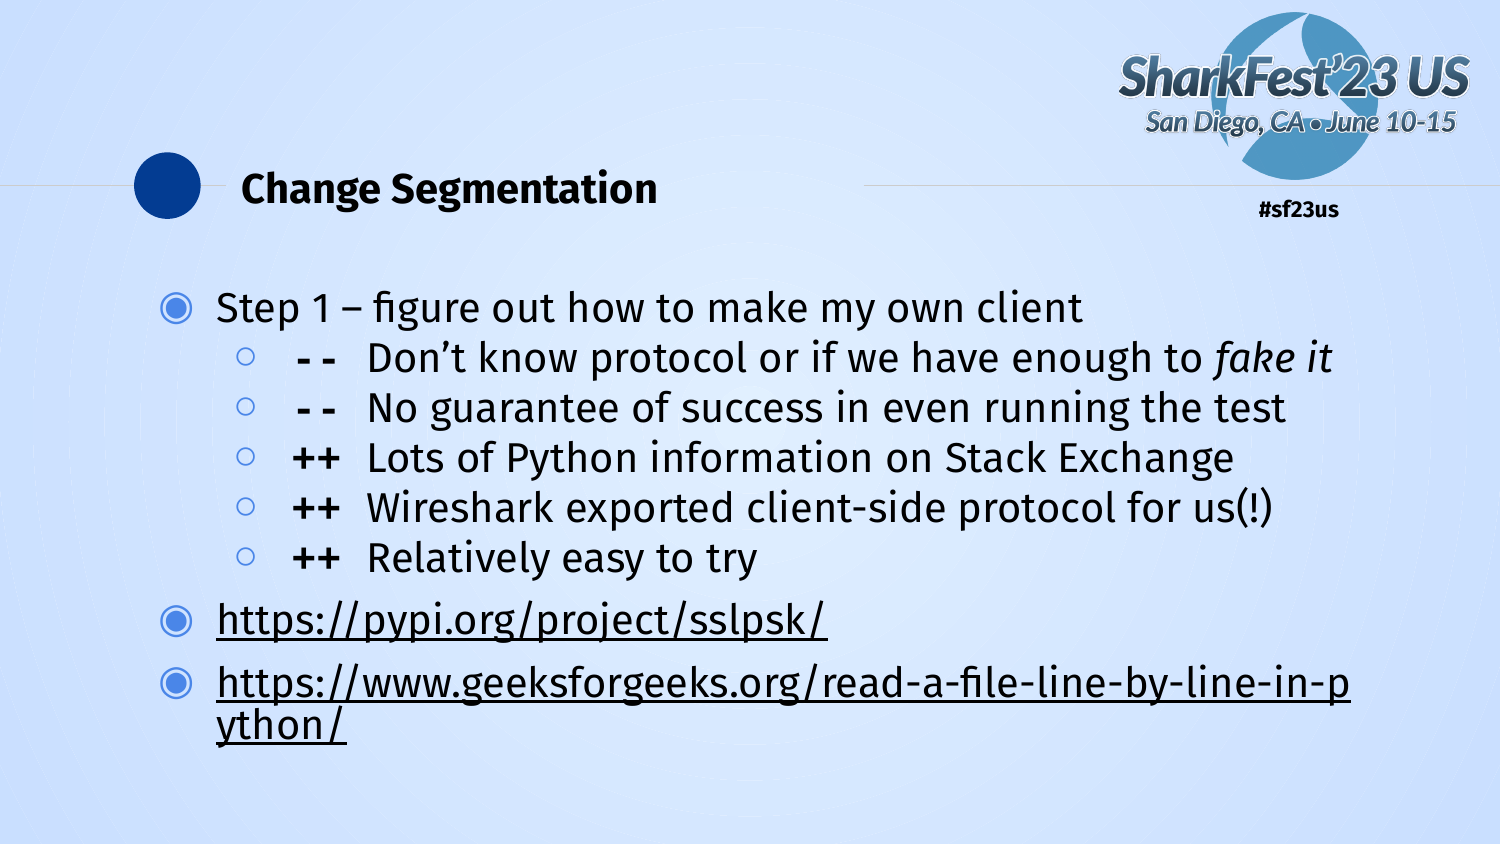

# Change Segmentation
Step 1 – figure out how to make my own client
-- Don’t know protocol or if we have enough to fake it
-- No guarantee of success in even running the test
++ Lots of Python information on Stack Exchange
++ Wireshark exported client-side protocol for us(!)
++ Relatively easy to try
https://pypi.org/project/sslpsk/
https://www.geeksforgeeks.org/read-a-file-line-by-line-in-python/